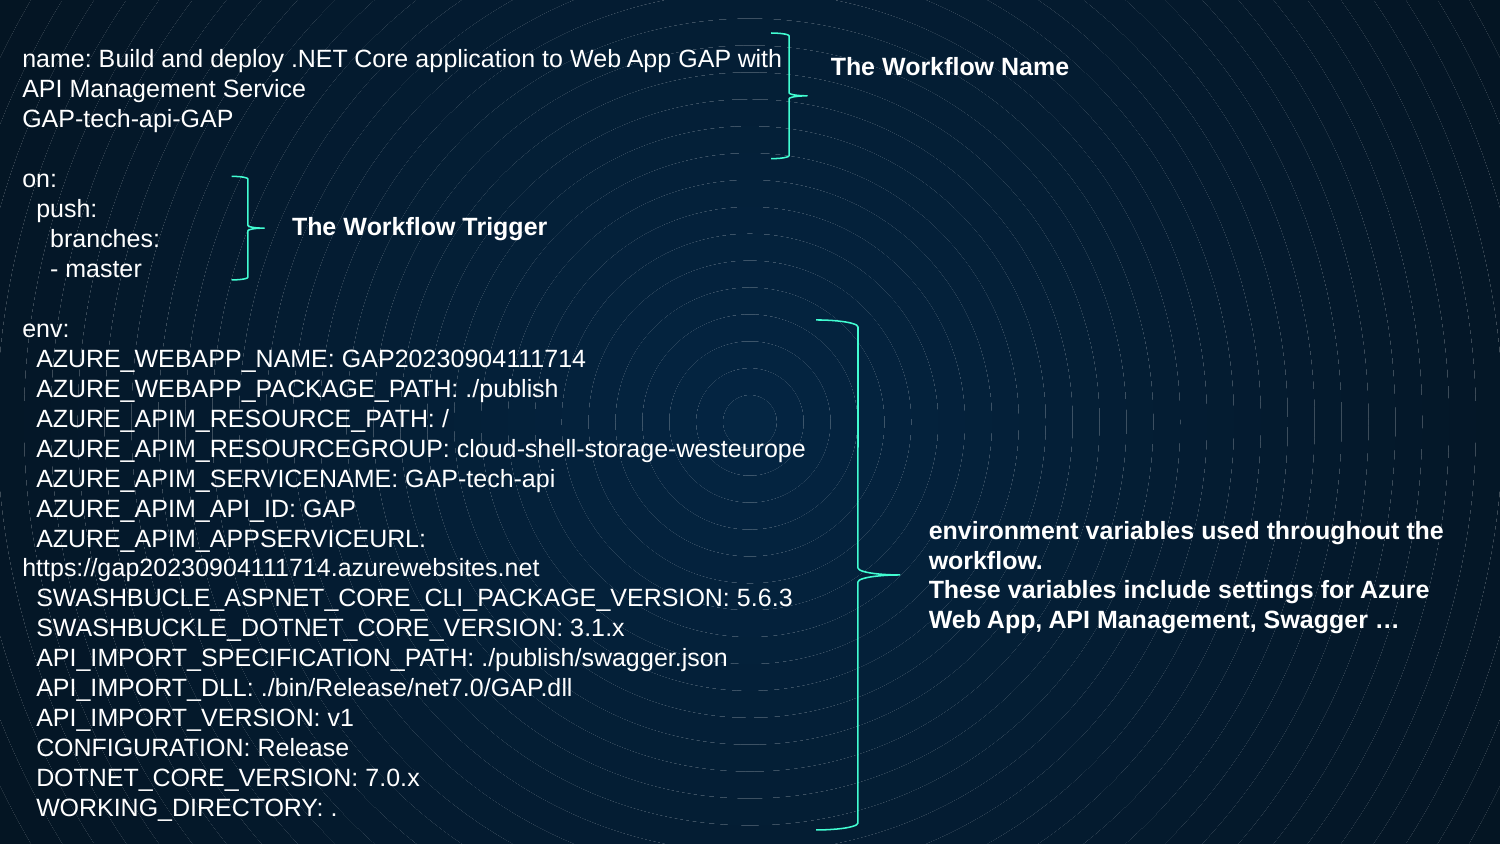

name: Build and deploy .NET Core application to Web App GAP with API Management Service
GAP-tech-api-GAP

on:
  push:
    branches:
    - master

env:
  AZURE_WEBAPP_NAME: GAP20230904111714
  AZURE_WEBAPP_PACKAGE_PATH: ./publish
  AZURE_APIM_RESOURCE_PATH: /
  AZURE_APIM_RESOURCEGROUP: cloud-shell-storage-westeurope
  AZURE_APIM_SERVICENAME: GAP-tech-api
  AZURE_APIM_API_ID: GAP
  AZURE_APIM_APPSERVICEURL: https://gap20230904111714.azurewebsites.net
  SWASHBUCLE_ASPNET_CORE_CLI_PACKAGE_VERSION: 5.6.3
  SWASHBUCKLE_DOTNET_CORE_VERSION: 3.1.x
  API_IMPORT_SPECIFICATION_PATH: ./publish/swagger.json
  API_IMPORT_DLL: ./bin/Release/net7.0/GAP.dll
  API_IMPORT_VERSION: v1
  CONFIGURATION: Release
  DOTNET_CORE_VERSION: 7.0.x
  WORKING_DIRECTORY: .

The Workflow Name

The Workflow Trigger

environment variables used throughout the workflow.
These variables include settings for Azure Web App, API Management, Swagger …